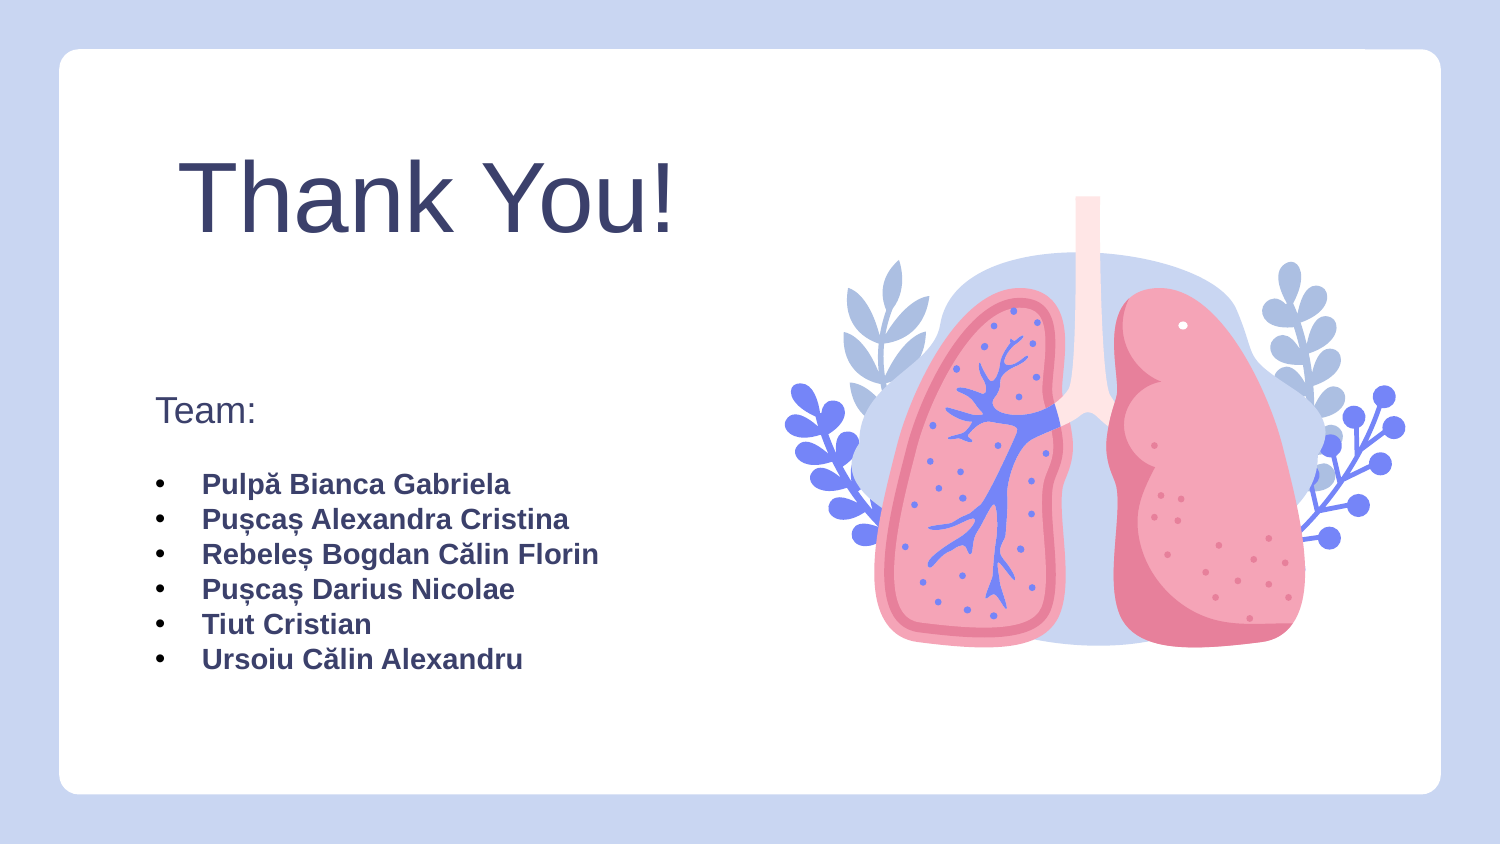

# Thank You!

Team:

Pulpă Bianca Gabriela
Pușcaș Alexandra Cristina
Rebeleș Bogdan Călin Florin
Pușcaș Darius Nicolae
Tiut Cristian
Ursoiu Călin Alexandru